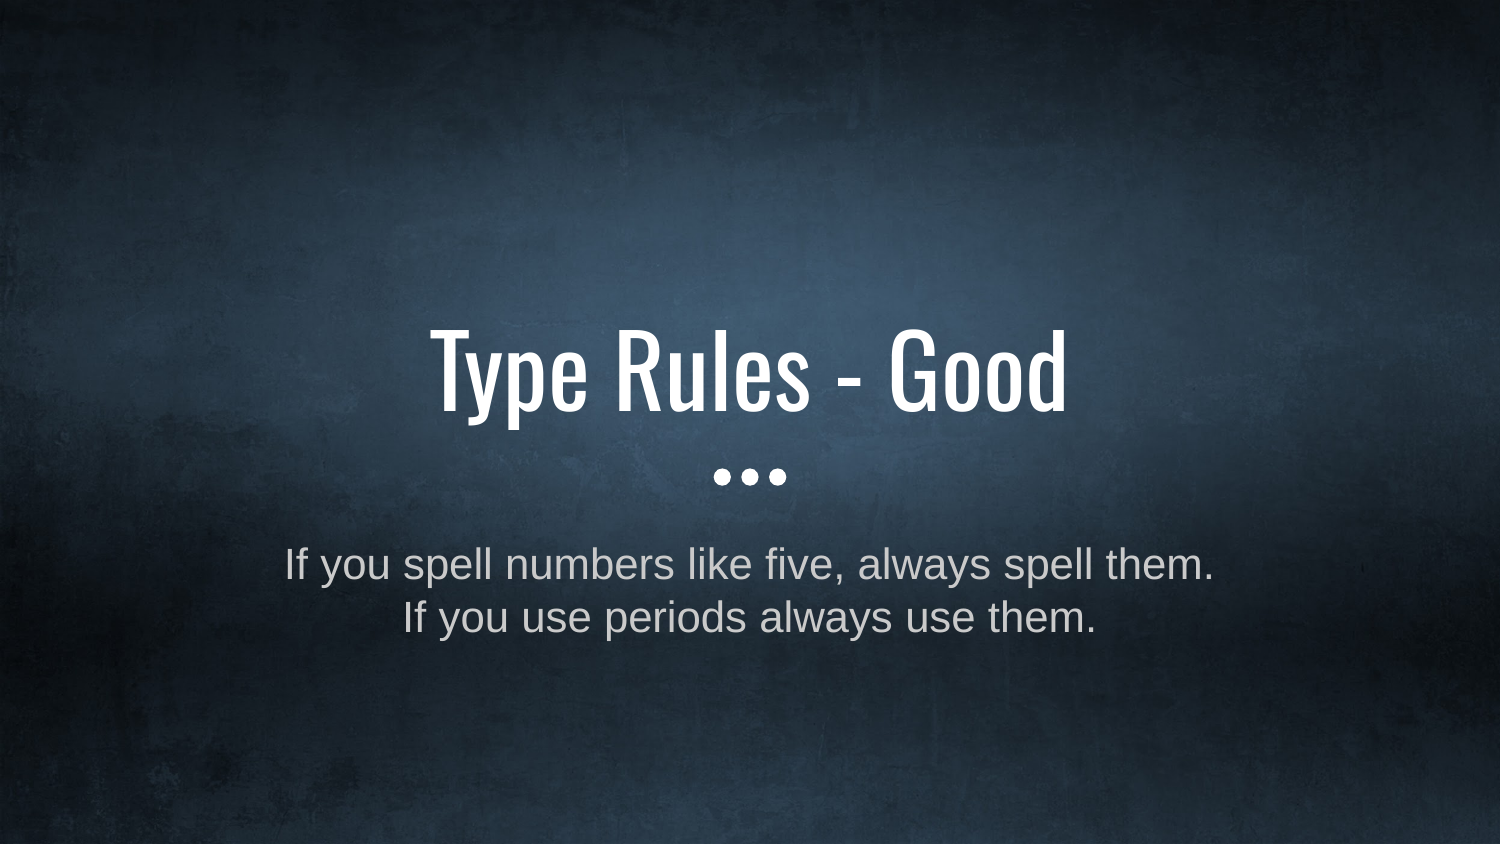

# Type Rules - Good
If you spell numbers like five, always spell them.
If you use periods always use them.